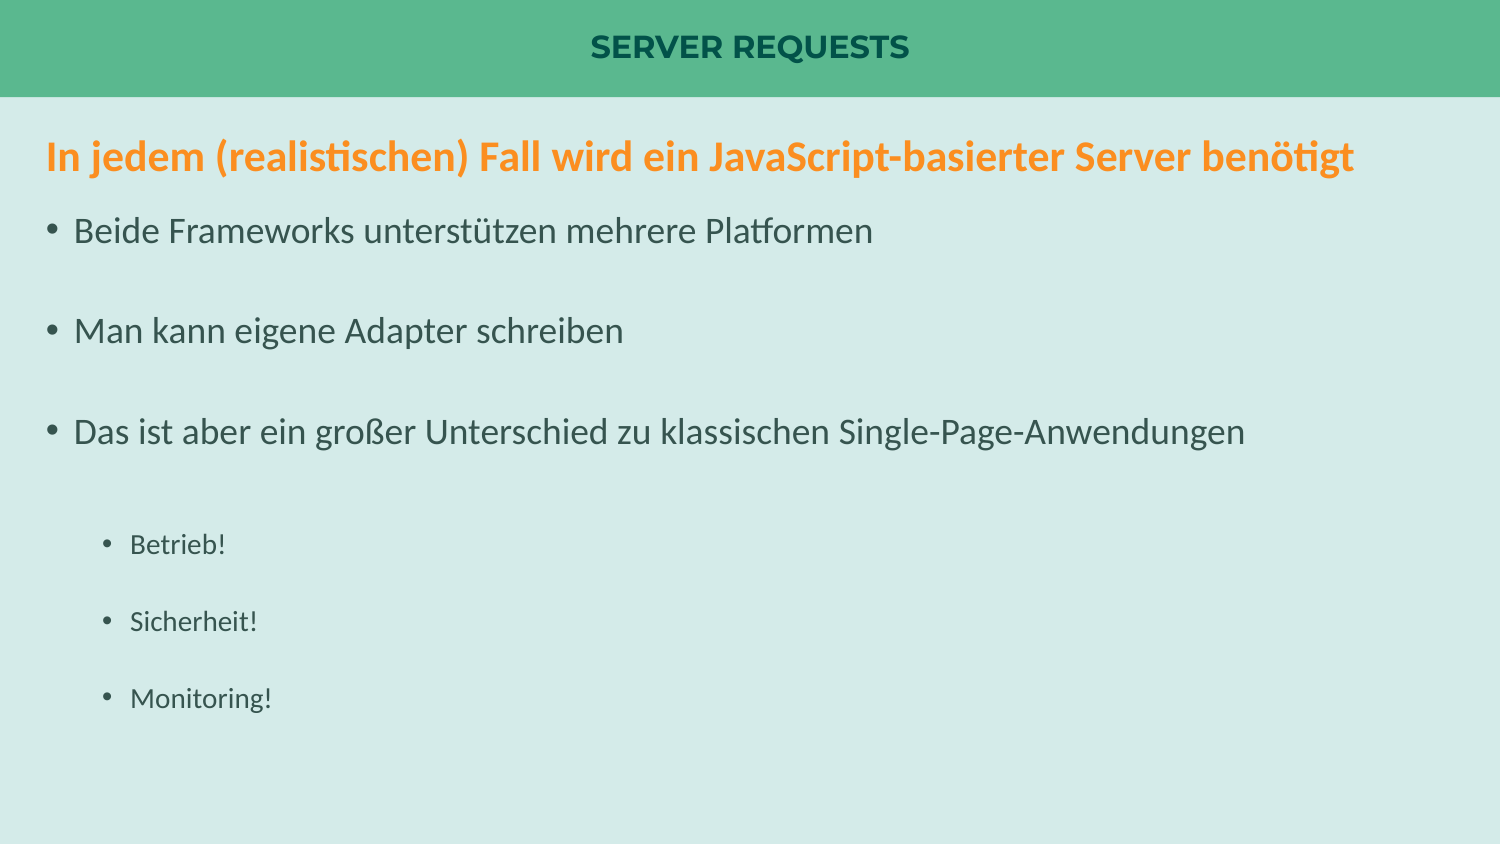

# Server Requests
In jedem (realistischen) Fall wird ein JavaScript-basierter Server benötigt
Beide Frameworks unterstützen mehrere Platformen
Man kann eigene Adapter schreiben
Das ist aber ein großer Unterschied zu klassischen Single-Page-Anwendungen
Betrieb!
Sicherheit!
Monitoring!